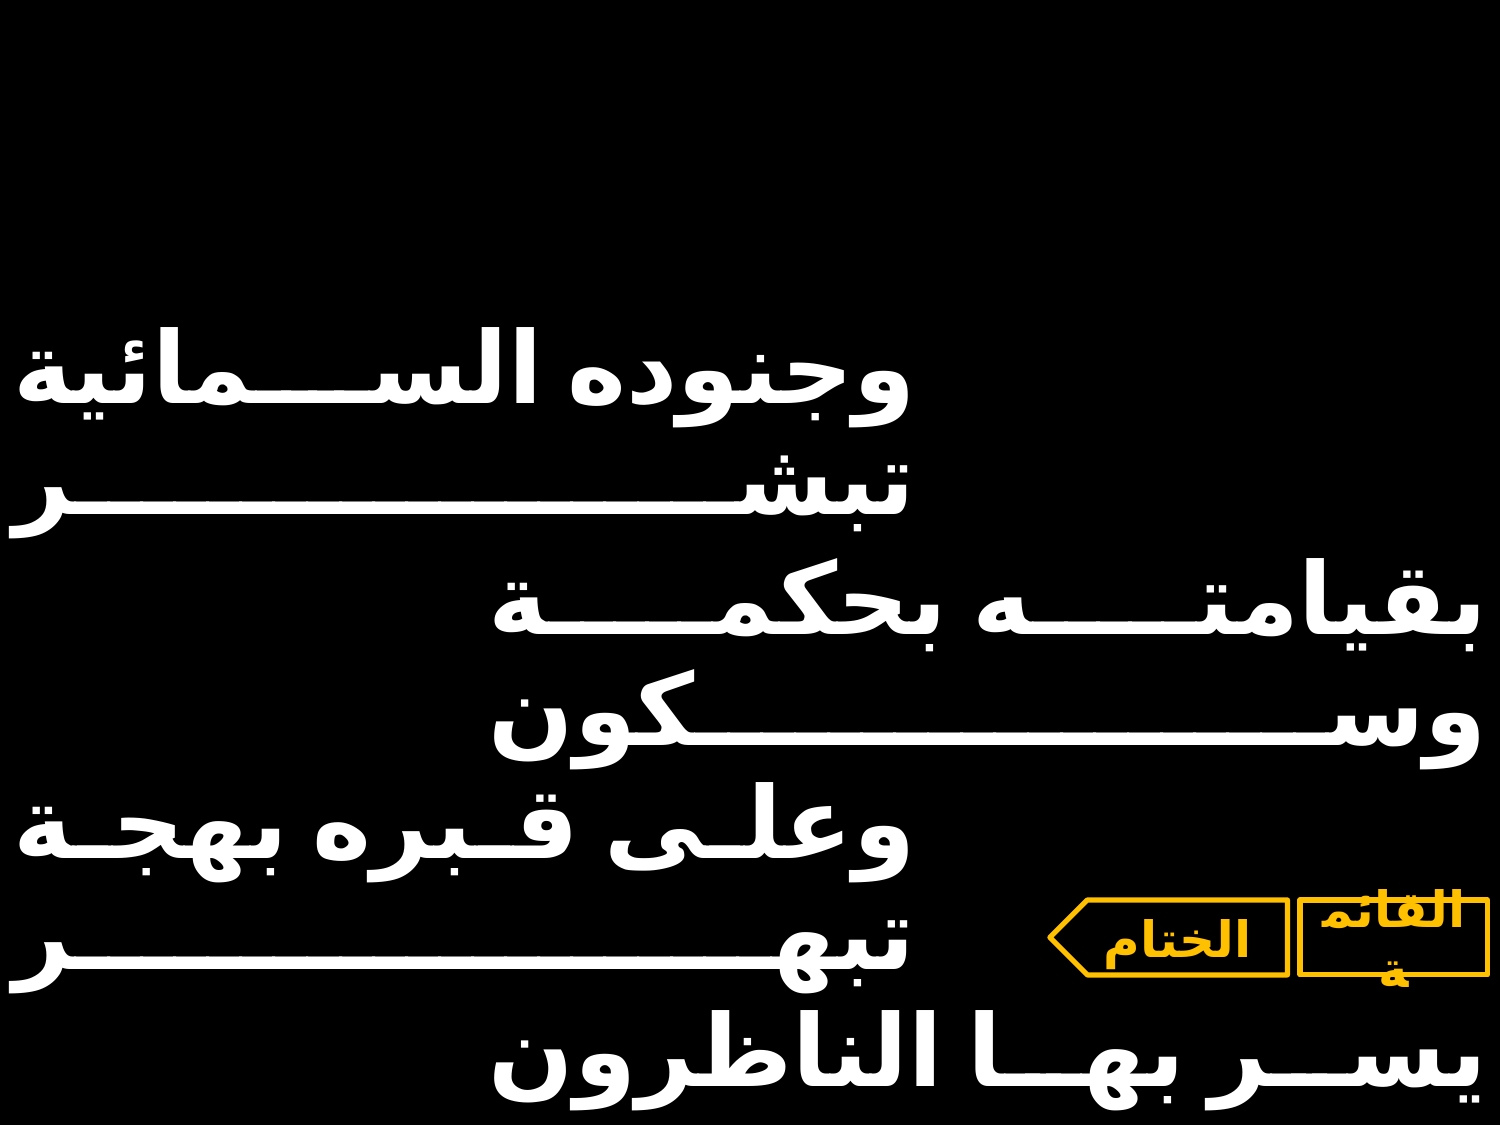

| وجنوده السمائية تبشر |  |  |
| --- | --- | --- |
|  | بقيامته بحكمة وسكون |  |
| وعلى قبره بهجة تبهر |  |  |
|  | يسر بها الناظرون |  |
الختام
القائمة